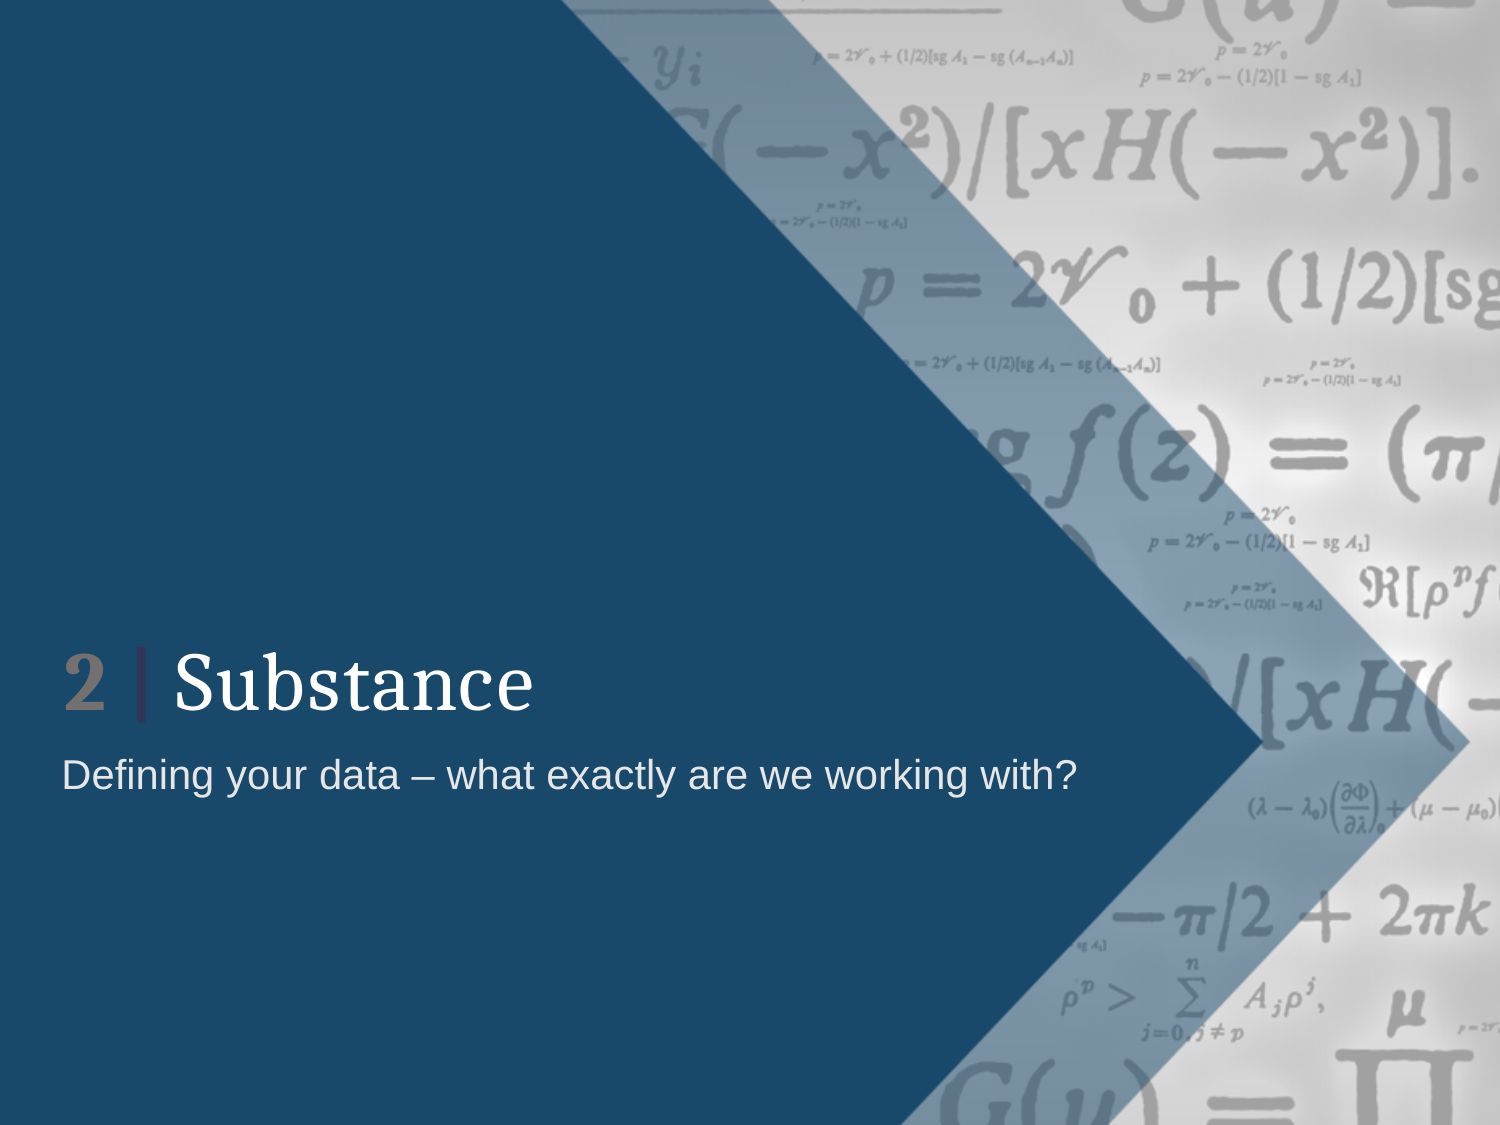

# 2 | Substance
Defining your data – what exactly are we working with?